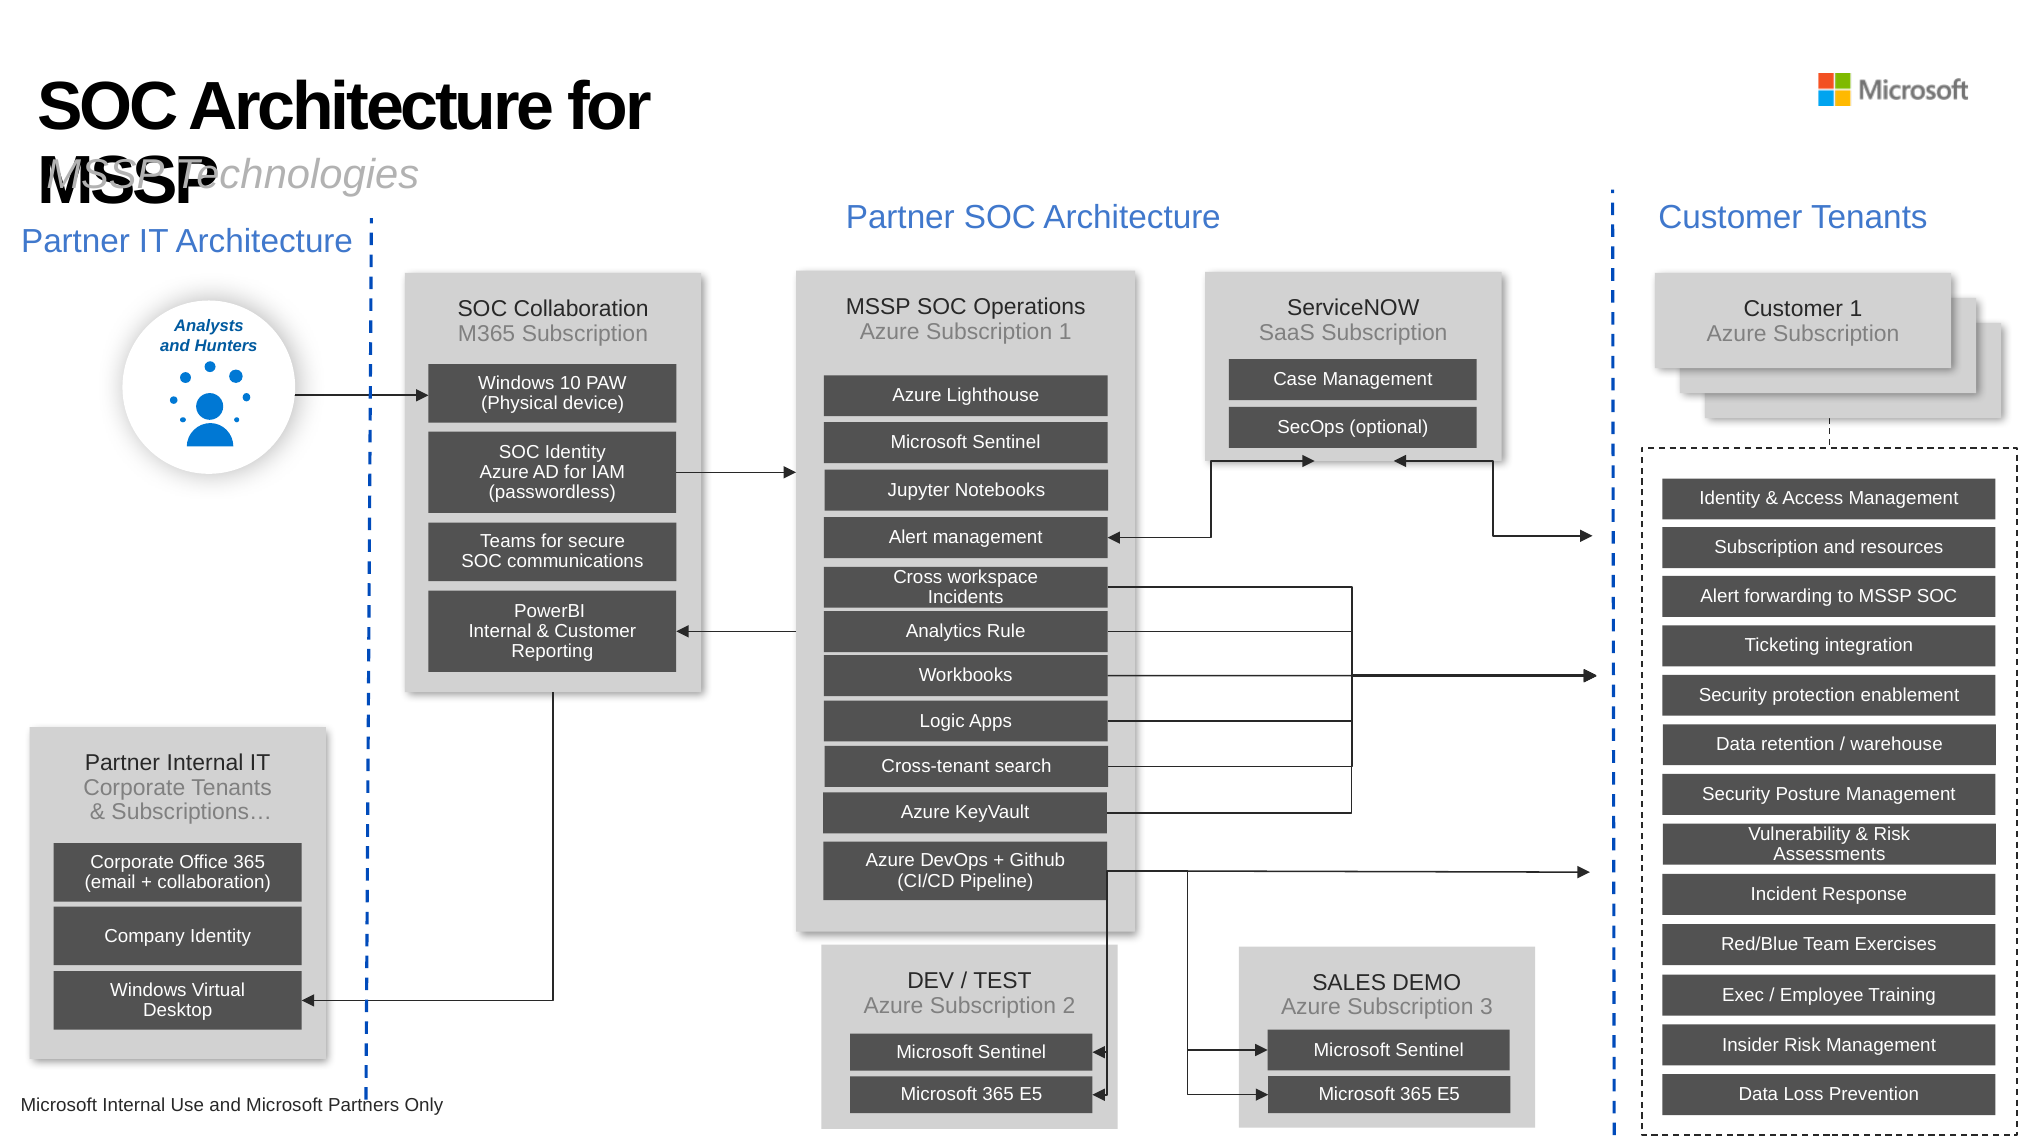

# SOC Architecture for MSSP
MSSP Technologies
Partner SOC Architecture
Customer Tenants
Partner IT Architecture
MSSP SOC Operations
Azure Subscription 1
ServiceNOW
SaaS Subscription
SOC Collaboration
M365 Subscription
Customer 1
Azure Subscription

Analysts
and Hunters

Case Management
Windows 10 PAW (Physical device)
Azure Lighthouse
SecOps (optional)
Microsoft Sentinel
SOC Identity
Azure AD for IAM (passwordless)

Jupyter Notebooks
Identity & Access Management
Alert management
Teams for secure
SOC communications
Subscription and resources
Cross workspace Incidents
Alert forwarding to MSSP SOC
PowerBI
Internal & Customer Reporting
Analytics Rule
Ticketing integration
Workbooks
Security protection enablement
Logic Apps
Data retention / warehouse
Partner Internal IT
Corporate Tenants
 & Subscriptions…
Cross-tenant search
Security Posture Management
Azure KeyVault
Vulnerability & Risk Assessments
Azure DevOps + Github
(CI/CD Pipeline)
Corporate Office 365
(email + collaboration)
Incident Response
Company Identity
Red/Blue Team Exercises
DEV / TEST
Azure Subscription 2
SALES DEMO
Azure Subscription 3
Windows Virtual Desktop
Exec / Employee Training
Insider Risk Management
Microsoft Sentinel
Microsoft Sentinel
Data Loss Prevention
Microsoft 365 E5
Microsoft 365 E5